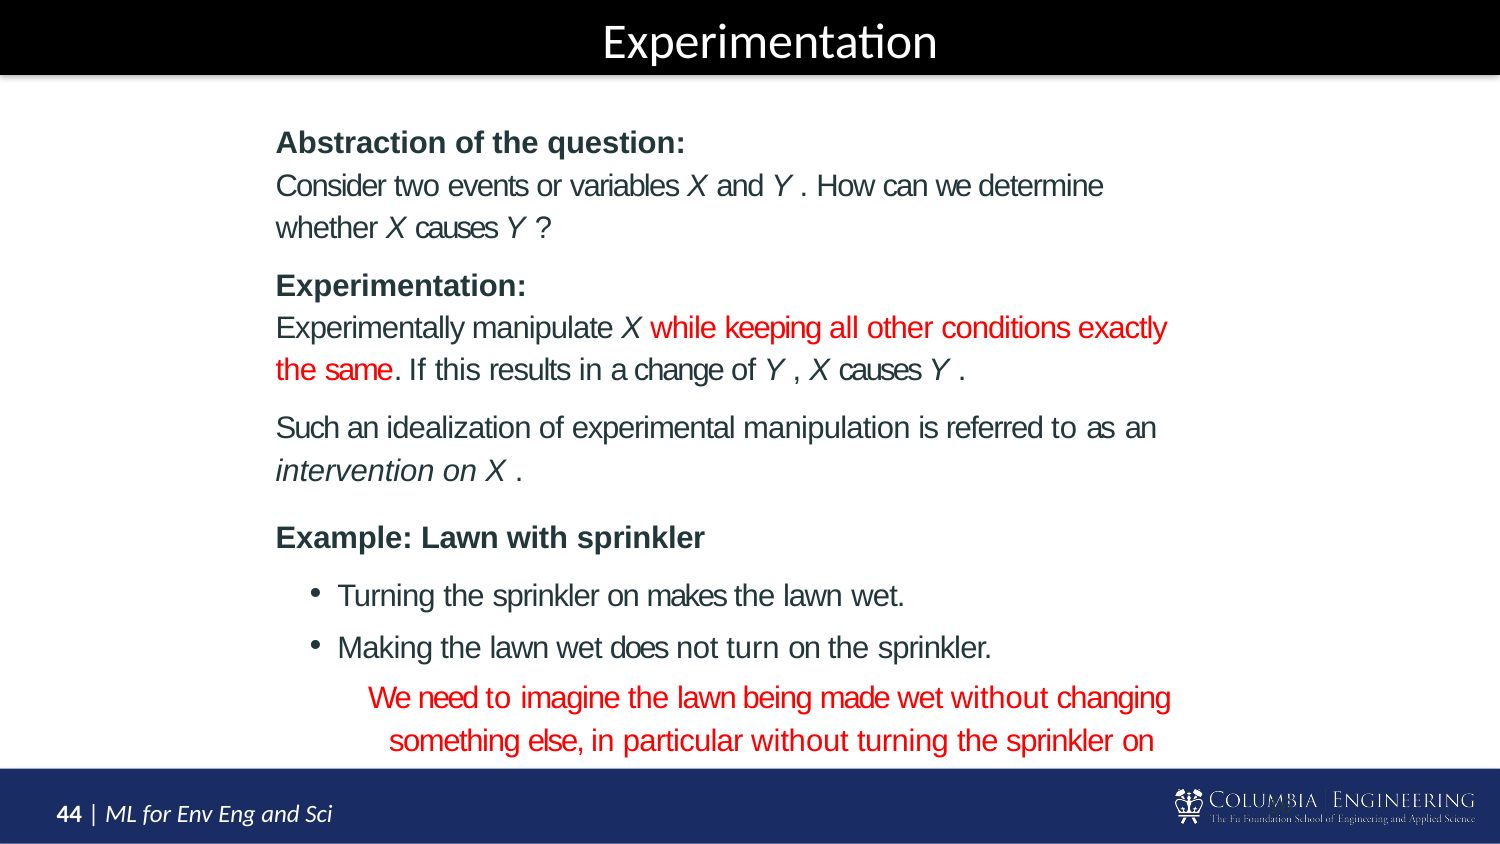

# Experimentation
Abstraction of the question:
Consider two events or variables X and Y . How can we determine  whether X causes Y ?
Experimentation:
Experimentally manipulate X while keeping all other conditions exactly  the same. If this results in a change of Y , X causes Y .
Such an idealization of experimental manipulation is referred to as an
intervention on X .

Example: Lawn with sprinkler
Turning the sprinkler on makes the lawn wet.
Making the lawn wet does not turn on the sprinkler.
We need to imagine the lawn being made wet without changing  something else, in particular without turning the sprinkler on

16